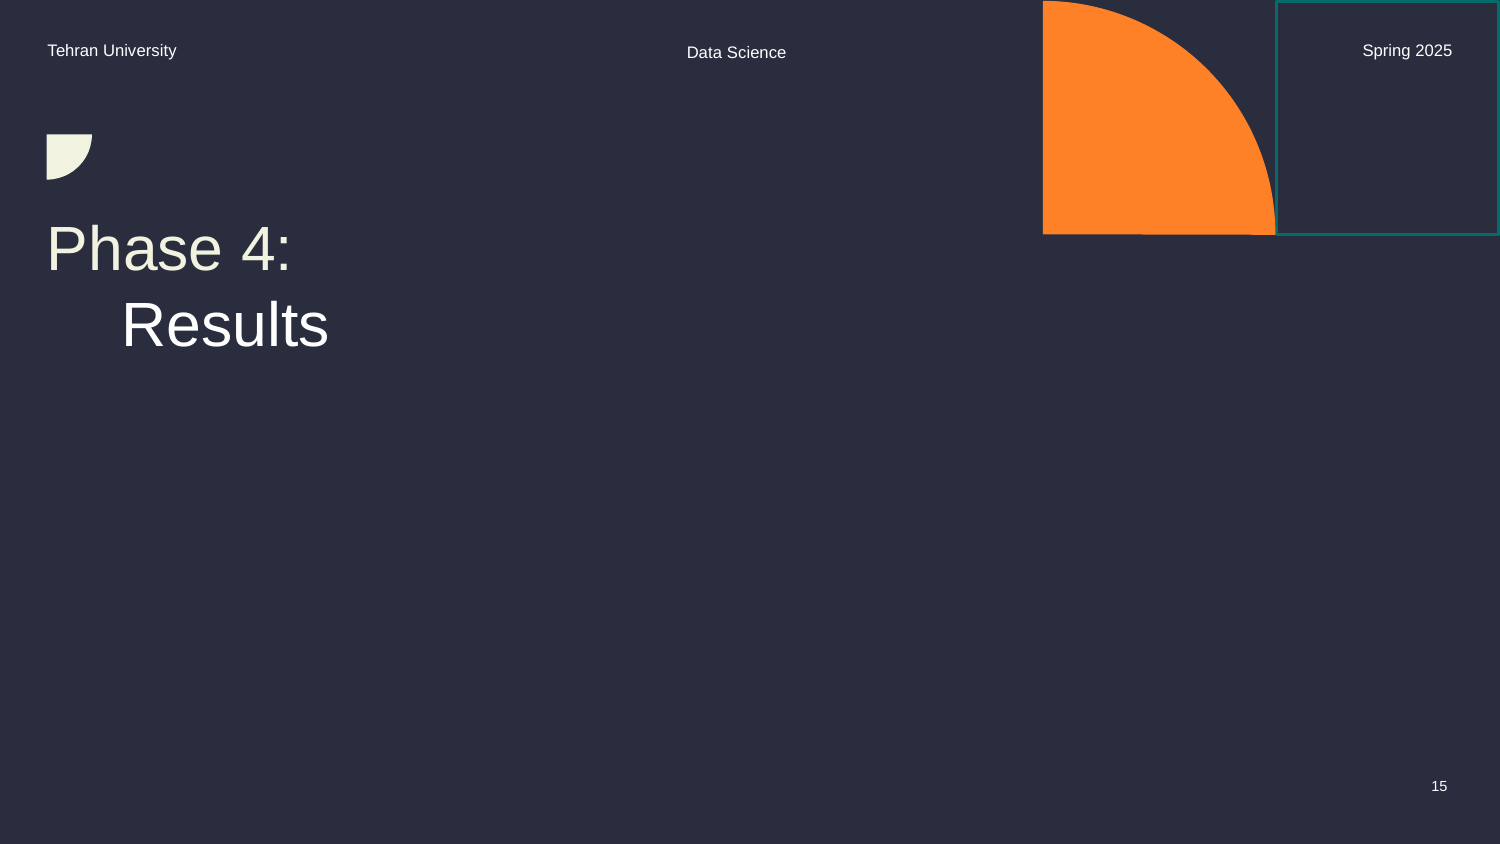

Tehran University
Spring 2025
Data Science

# Phase 4:
Results